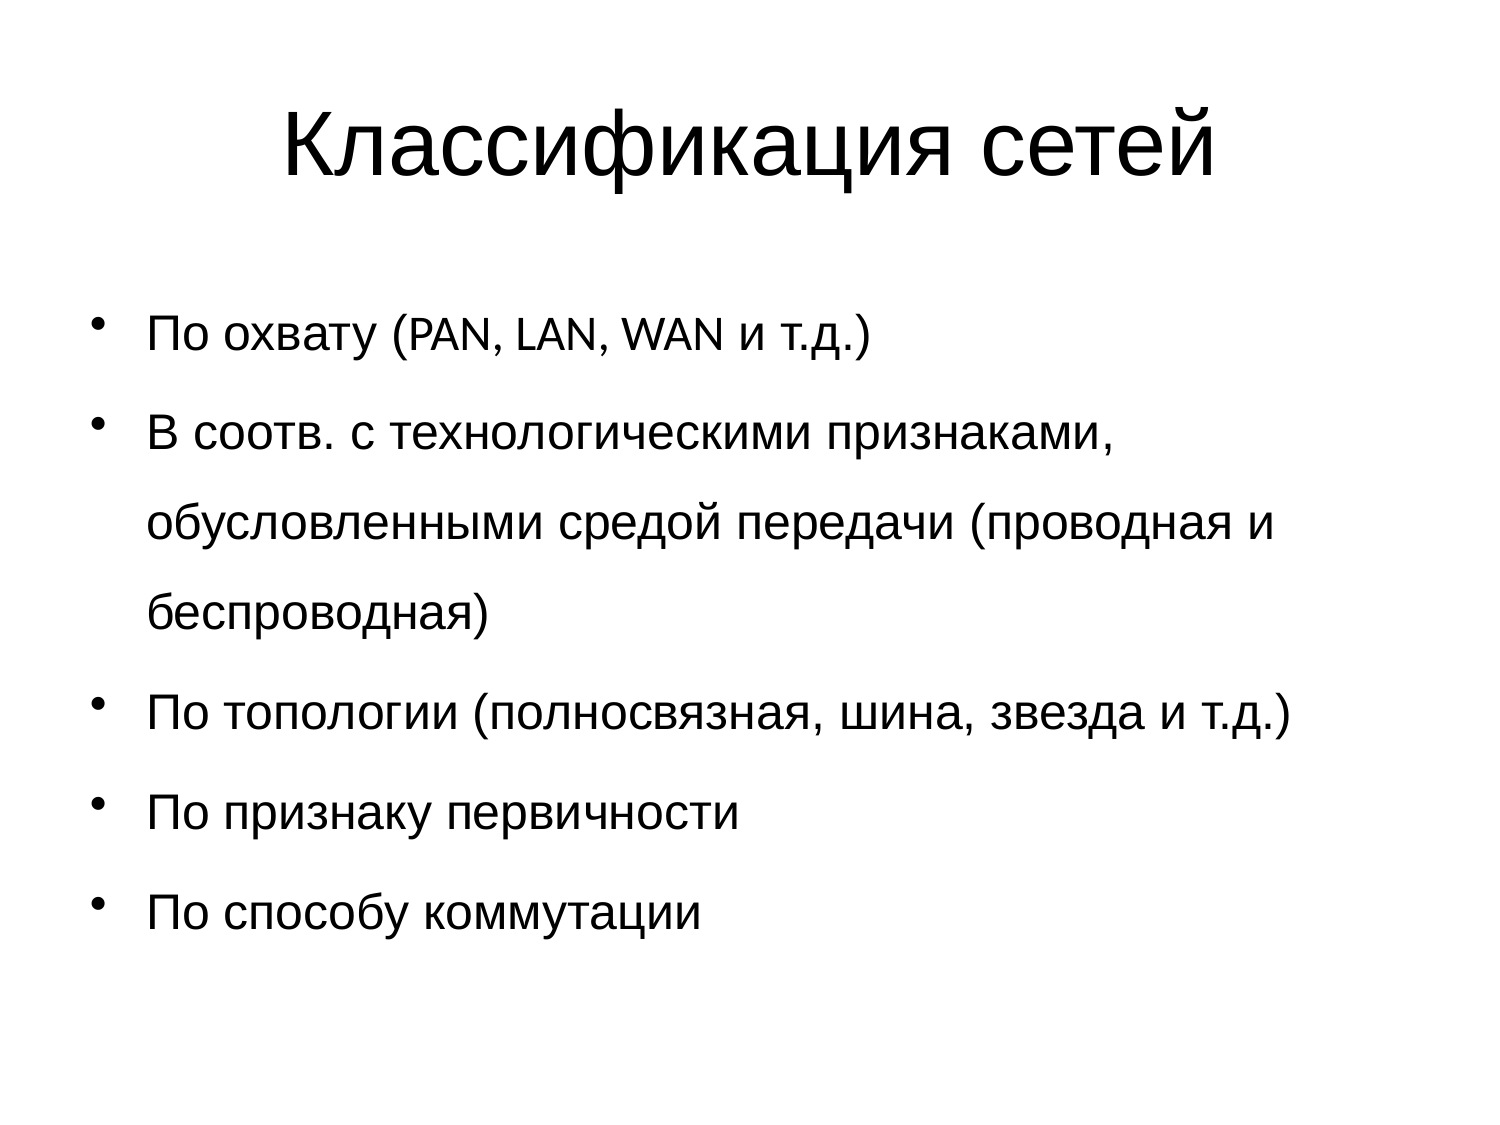

# Классификация сетей
По охвату (PAN, LAN, WAN и т.д.)
В соотв. с технологическими признаками, обусловленными средой передачи (проводная и беспроводная)
По топологии (полносвязная, шина, звезда и т.д.)
По признаку первичности
По способу коммутации